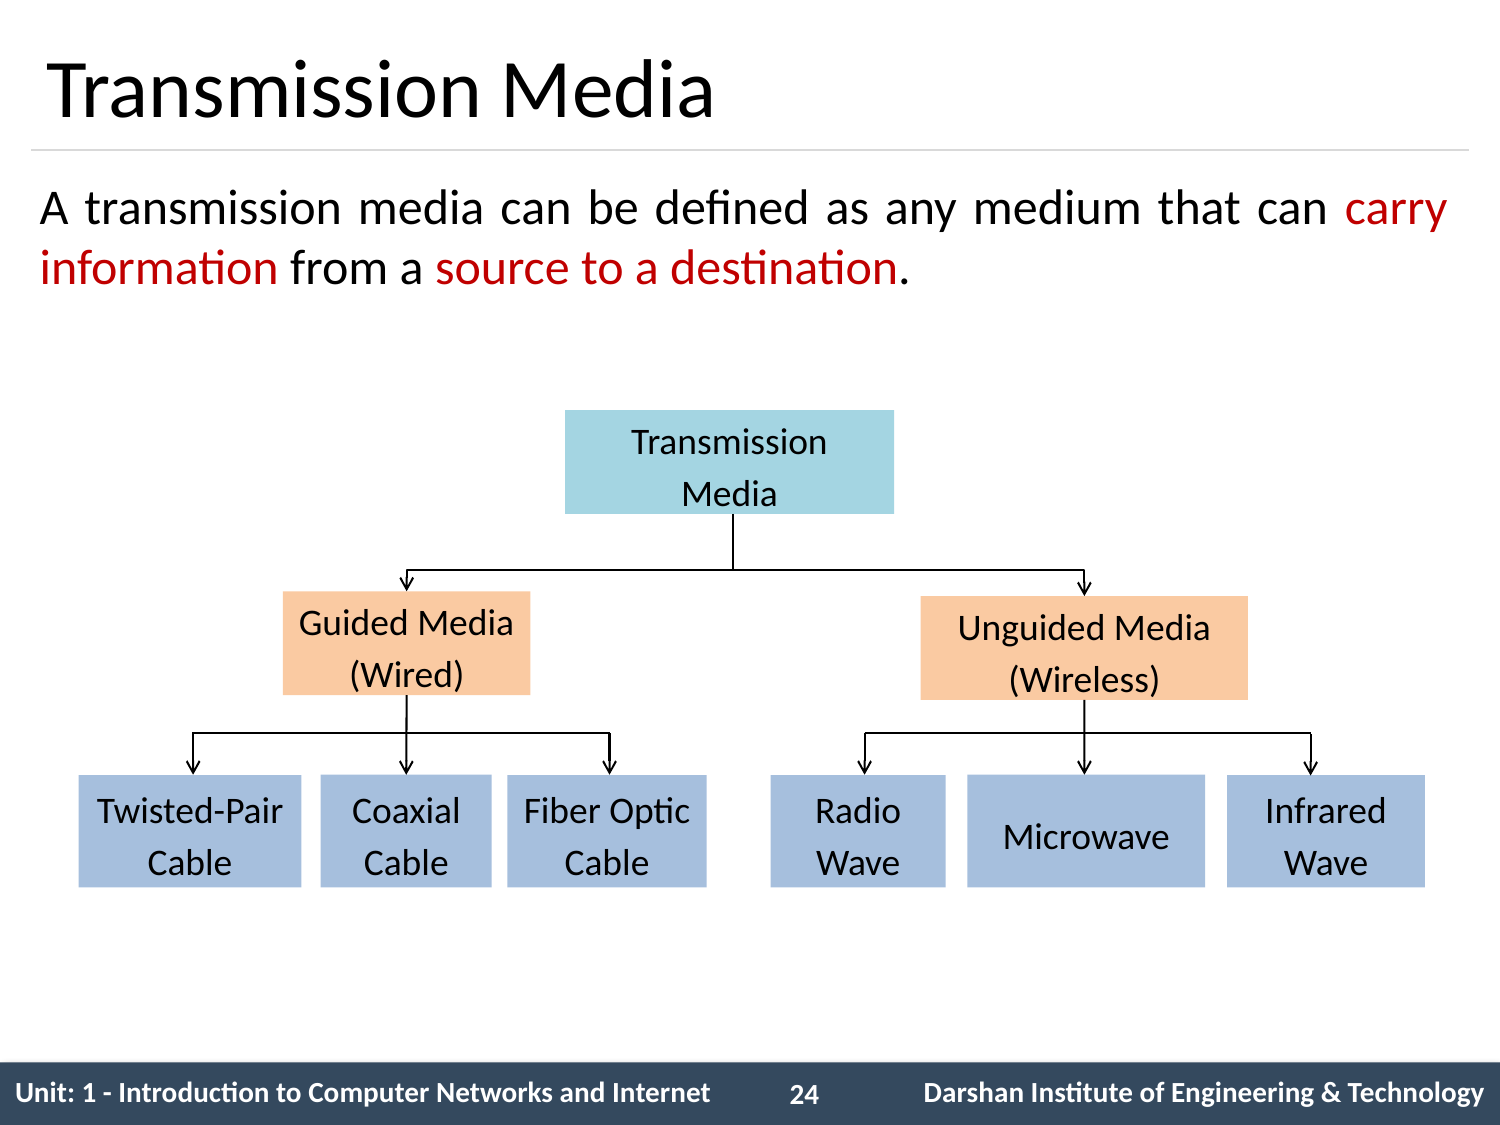

# Transmission Media

A transmission media can be defined as any medium that can carry information from a source to a destination.

Transmission Media
Guided Media (Wired)
Unguided Media (Wireless)
Coaxial Cable
Microwave
Twisted-Pair Cable
Fiber Optic Cable
Radio Wave
Infrared Wave